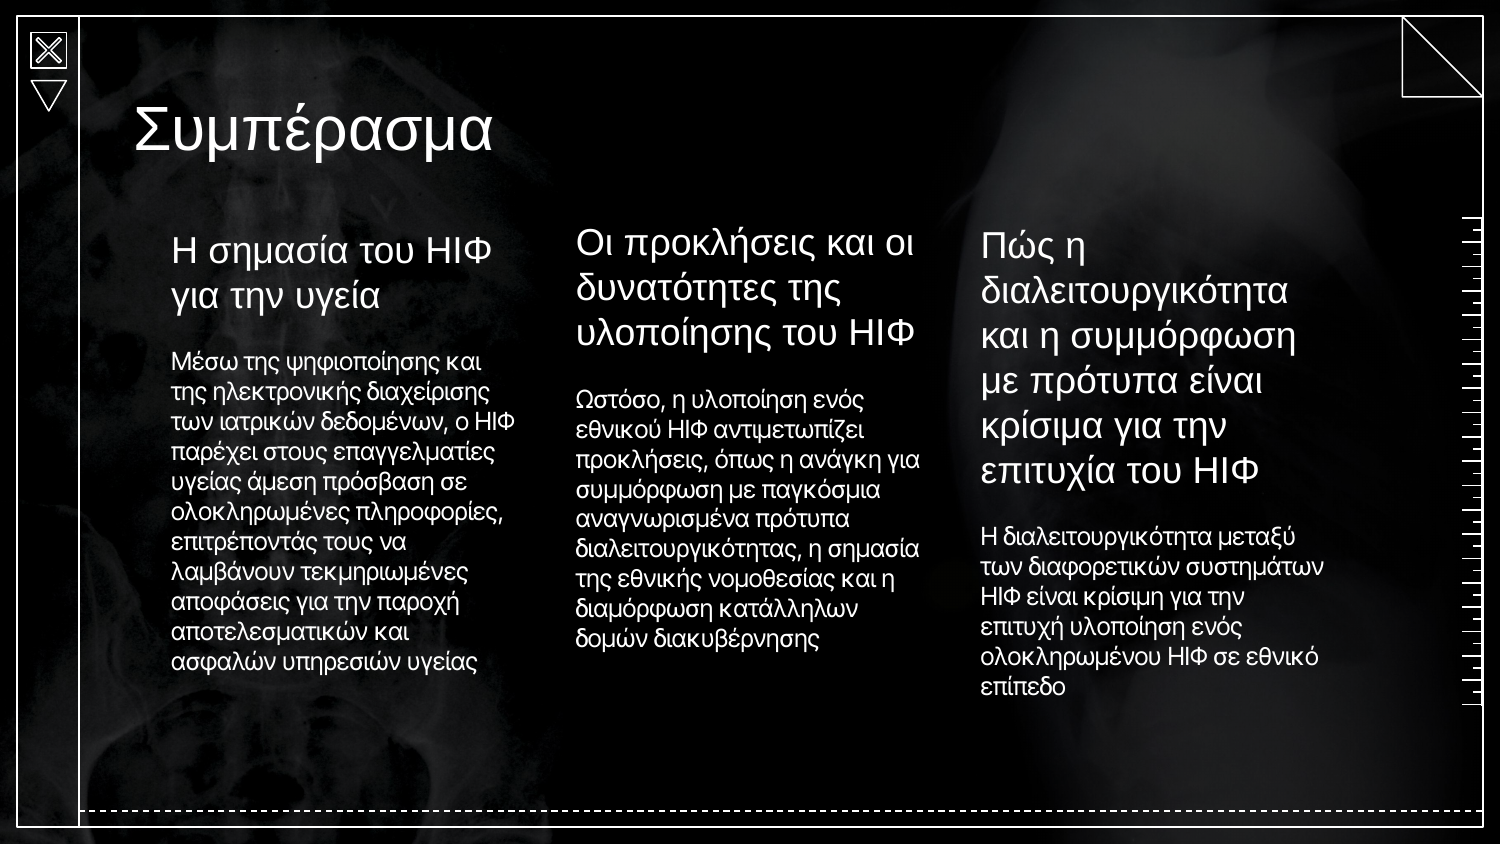

# Συμπέρασμα
Η σημασία του ΗΙΦ για την υγεία
Οι προκλήσεις και οι δυνατότητες της υλοποίησης του ΗΙΦ
Μέσω της ψηφιοποίησης και της ηλεκτρονικής διαχείρισης των ιατρικών δεδομένων, ο ΗΙΦ παρέχει στους επαγγελματίες υγείας άμεση πρόσβαση σε ολοκληρωμένες πληροφορίες, επιτρέποντάς τους να λαμβάνουν τεκμηριωμένες αποφάσεις για την παροχή αποτελεσματικών και ασφαλών υπηρεσιών υγείας
Ωστόσο, η υλοποίηση ενός εθνικού ΗΙΦ αντιμετωπίζει προκλήσεις, όπως η ανάγκη για συμμόρφωση με παγκόσμια αναγνωρισμένα πρότυπα διαλειτουργικότητας, η σημασία της εθνικής νομοθεσίας και η διαμόρφωση κατάλληλων δομών διακυβέρνησης
Πώς η διαλειτουργικότητα και η συμμόρφωση με πρότυπα είναι κρίσιμα για την επιτυχία του ΗΙΦ
Η διαλειτουργικότητα μεταξύ των διαφορετικών συστημάτων ΗΙΦ είναι κρίσιμη για την επιτυχή υλοποίηση ενός ολοκληρωμένου ΗΙΦ σε εθνικό επίπεδο